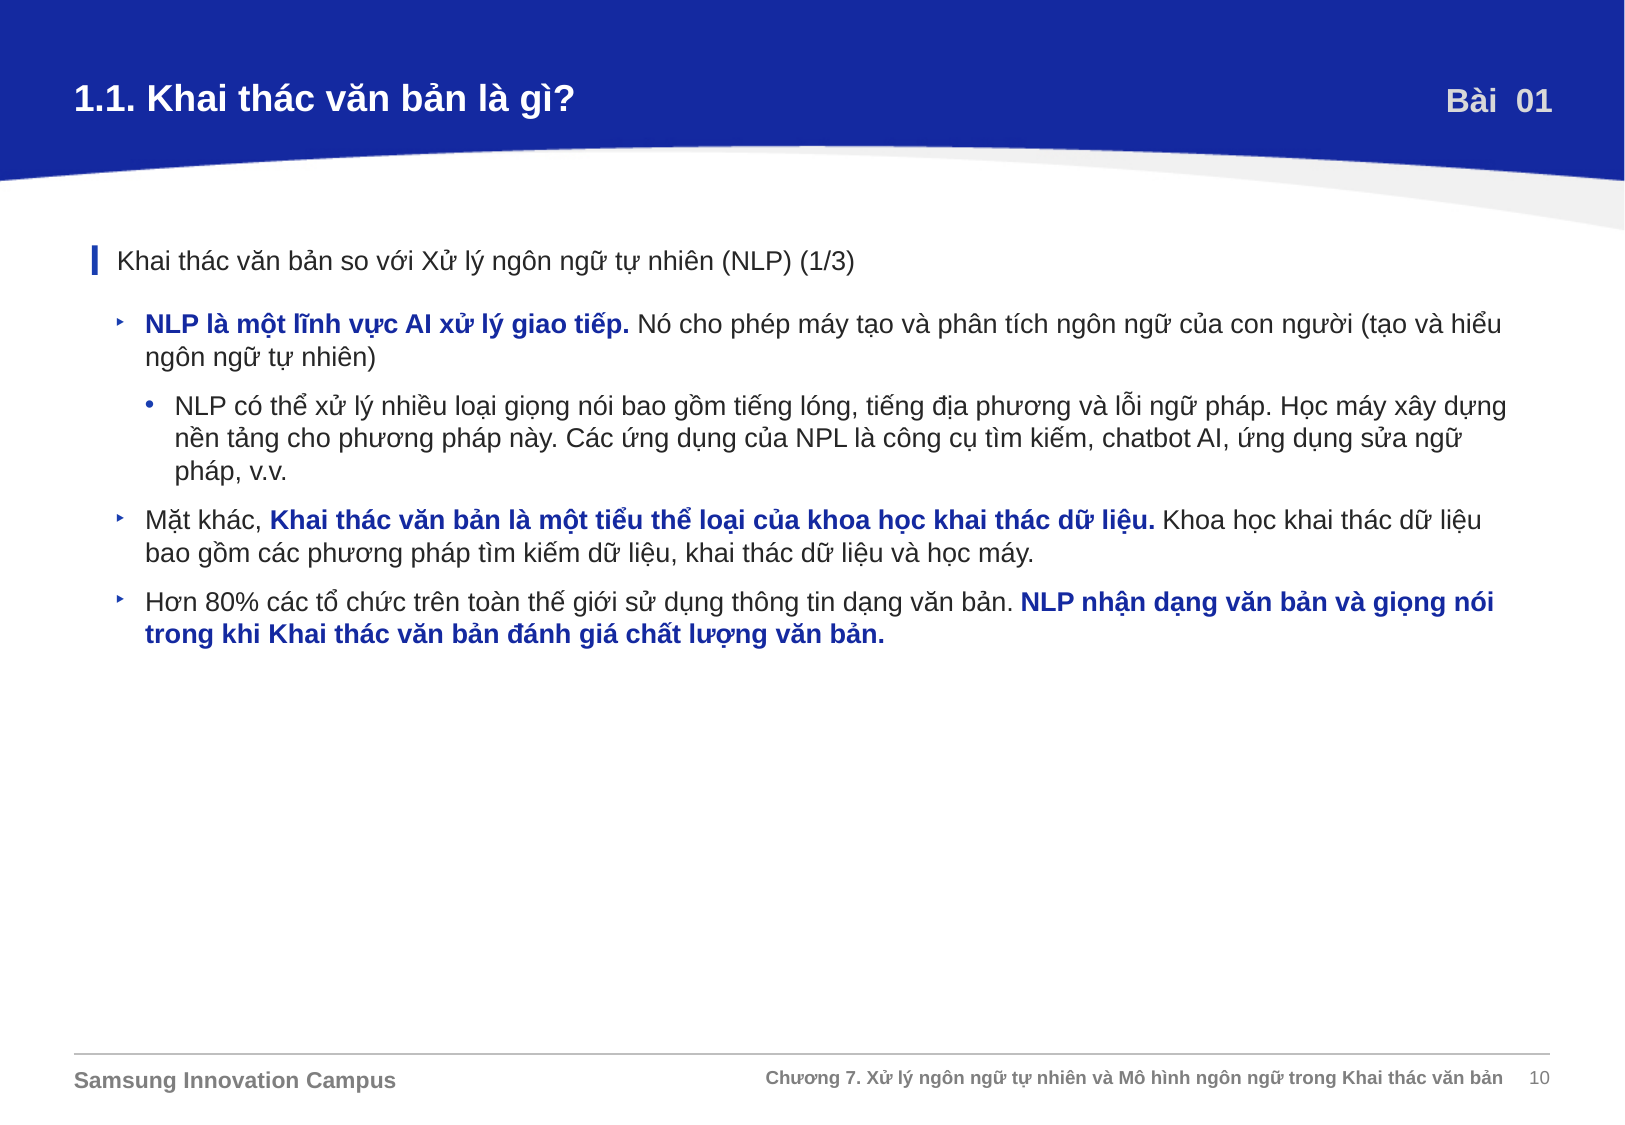

1.1. Khai thác văn bản là gì?
Bài  01
Khai thác văn bản so với Xử lý ngôn ngữ tự nhiên (NLP) (1/3)

NLP là một lĩnh vực AI xử lý giao tiếp. Nó cho phép máy tạo và phân tích ngôn ngữ của con người (tạo và hiểu ngôn ngữ tự nhiên)
NLP có thể xử lý nhiều loại giọng nói bao gồm tiếng lóng, tiếng địa phương và lỗi ngữ pháp. Học máy xây dựng nền tảng cho phương pháp này. Các ứng dụng của NPL là công cụ tìm kiếm, chatbot AI, ứng dụng sửa ngữ pháp, v.v.
Mặt khác, Khai thác văn bản là một tiểu thể loại của khoa học khai thác dữ liệu. Khoa học khai thác dữ liệu bao gồm các phương pháp tìm kiếm dữ liệu, khai thác dữ liệu và học máy.
Hơn 80% các tổ chức trên toàn thế giới sử dụng thông tin dạng văn bản. NLP nhận dạng văn bản và giọng nói trong khi Khai thác văn bản đánh giá chất lượng văn bản.